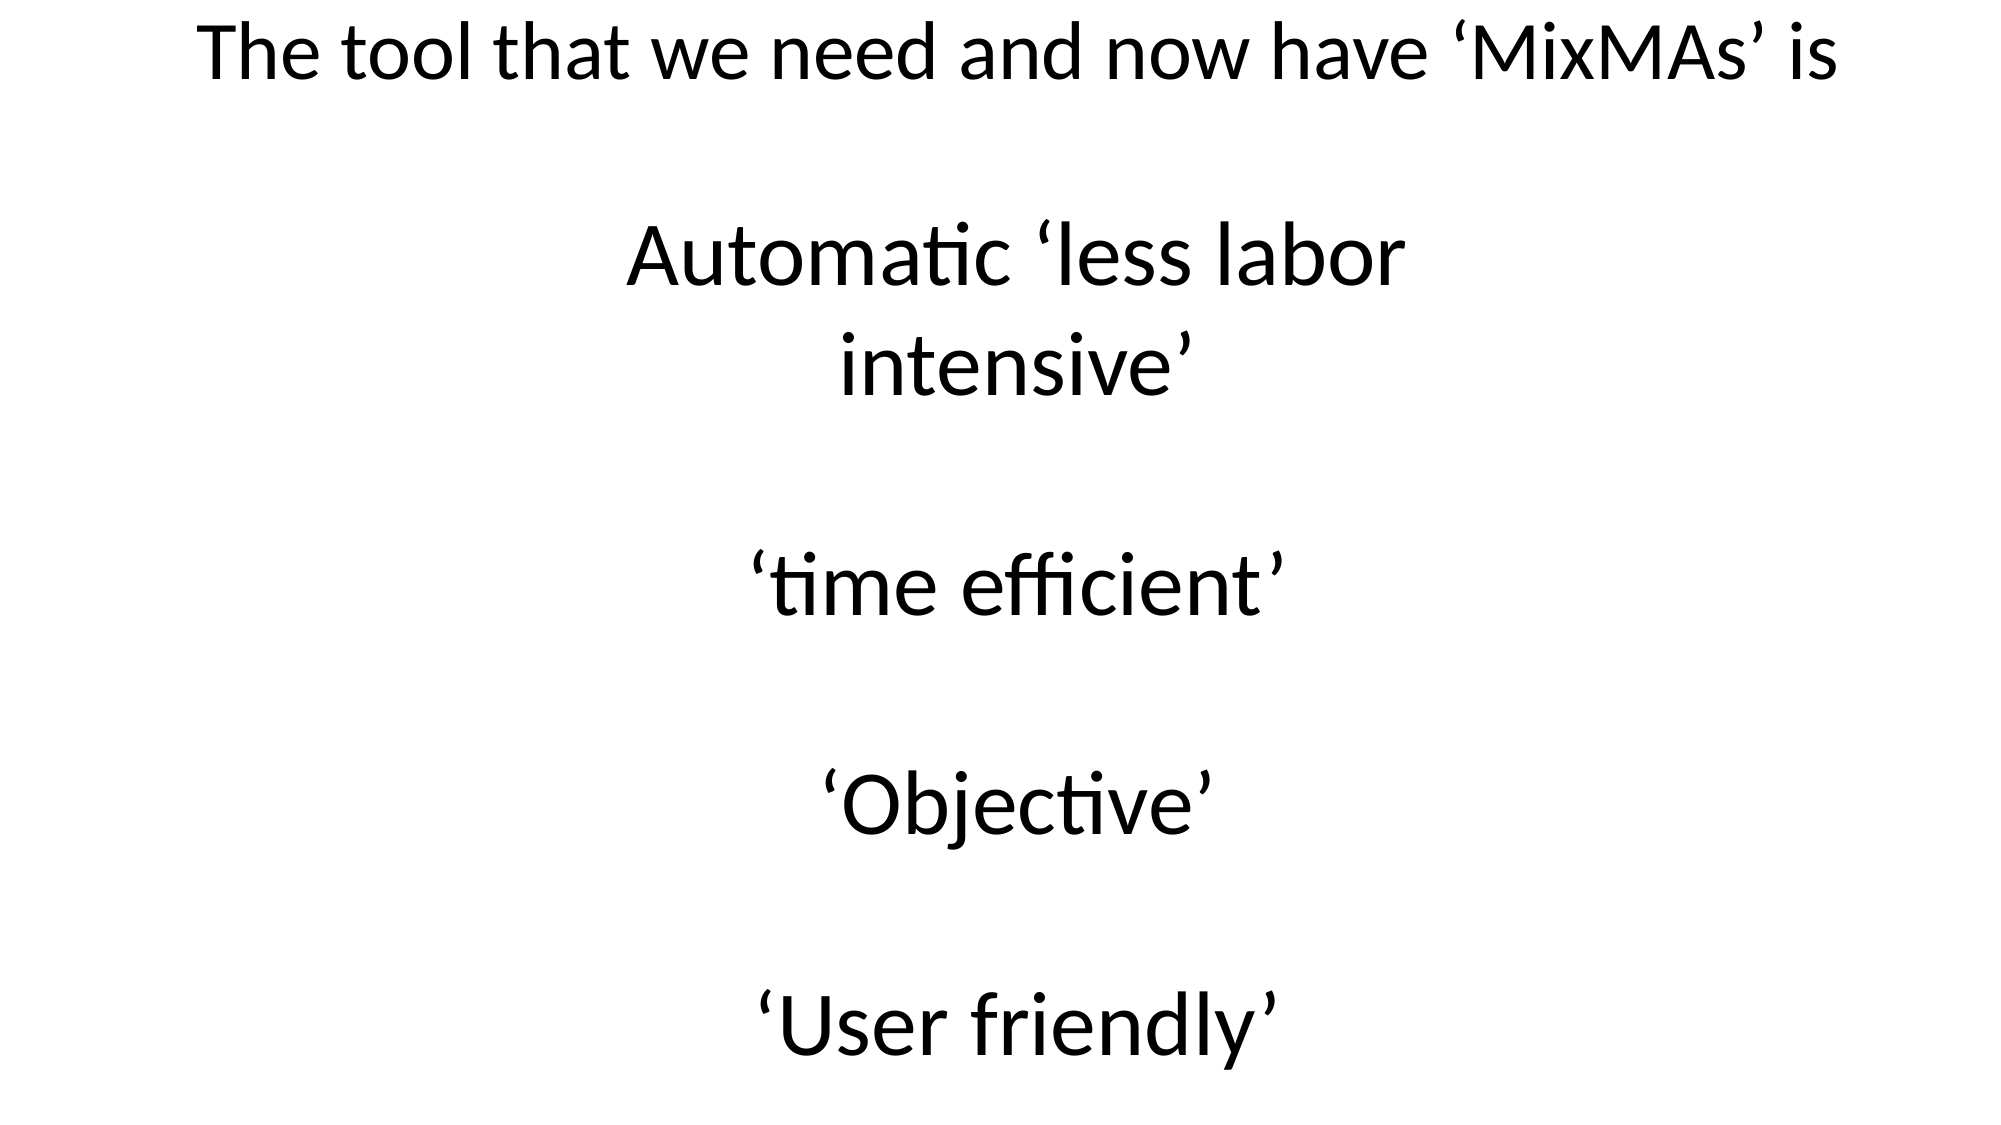

The tool that we need and now have ‘MixMAs’ is

Automatic ‘less labor intensive’

‘time efficient’

‘Objective’

‘User friendly’